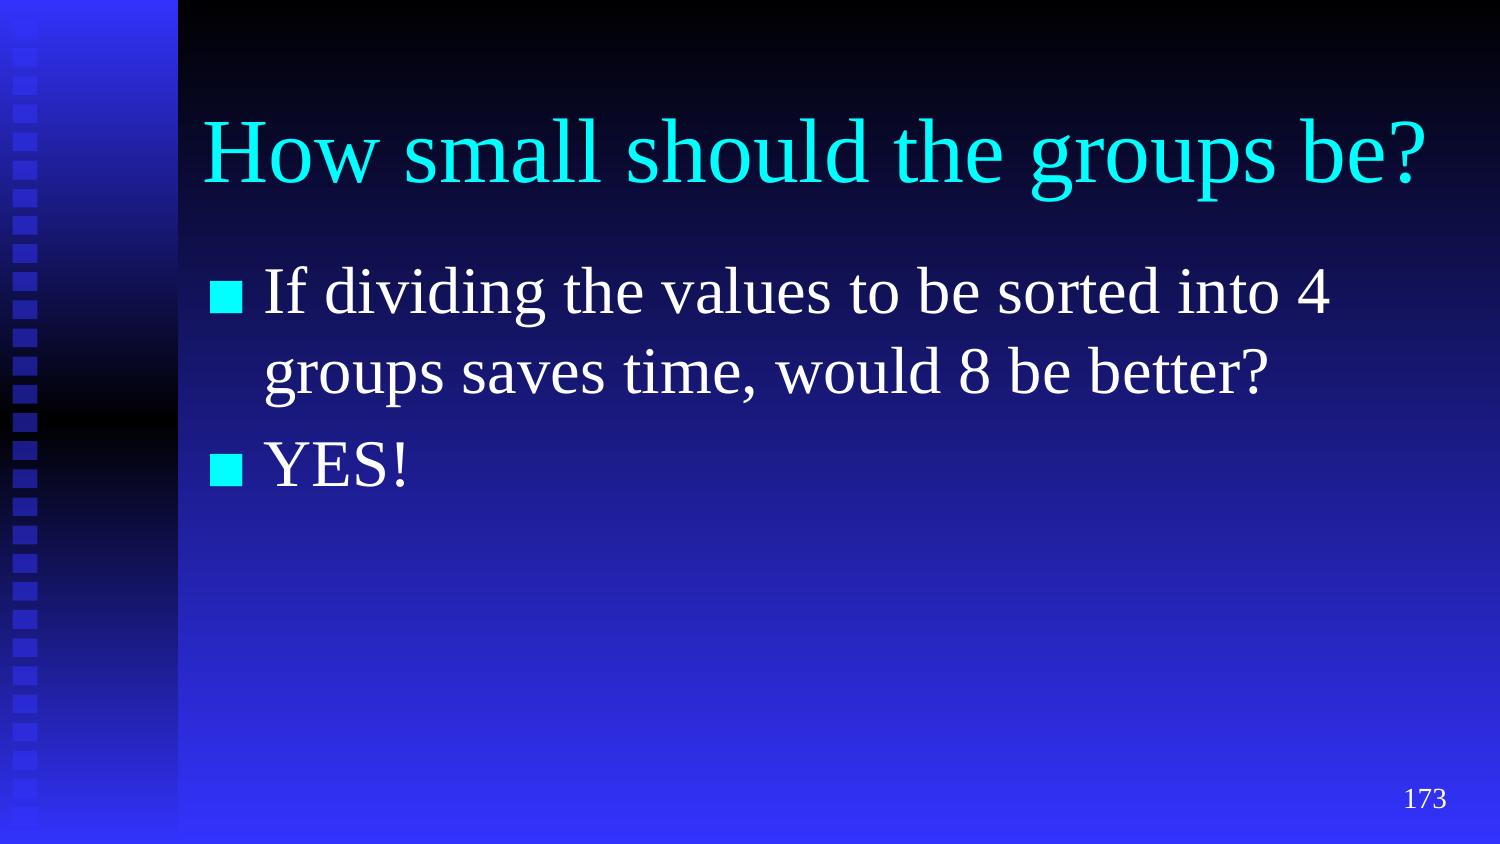

# How small should the groups be?
If dividing the values to be sorted into 4 groups saves time, would 8 be better?
YES!
173